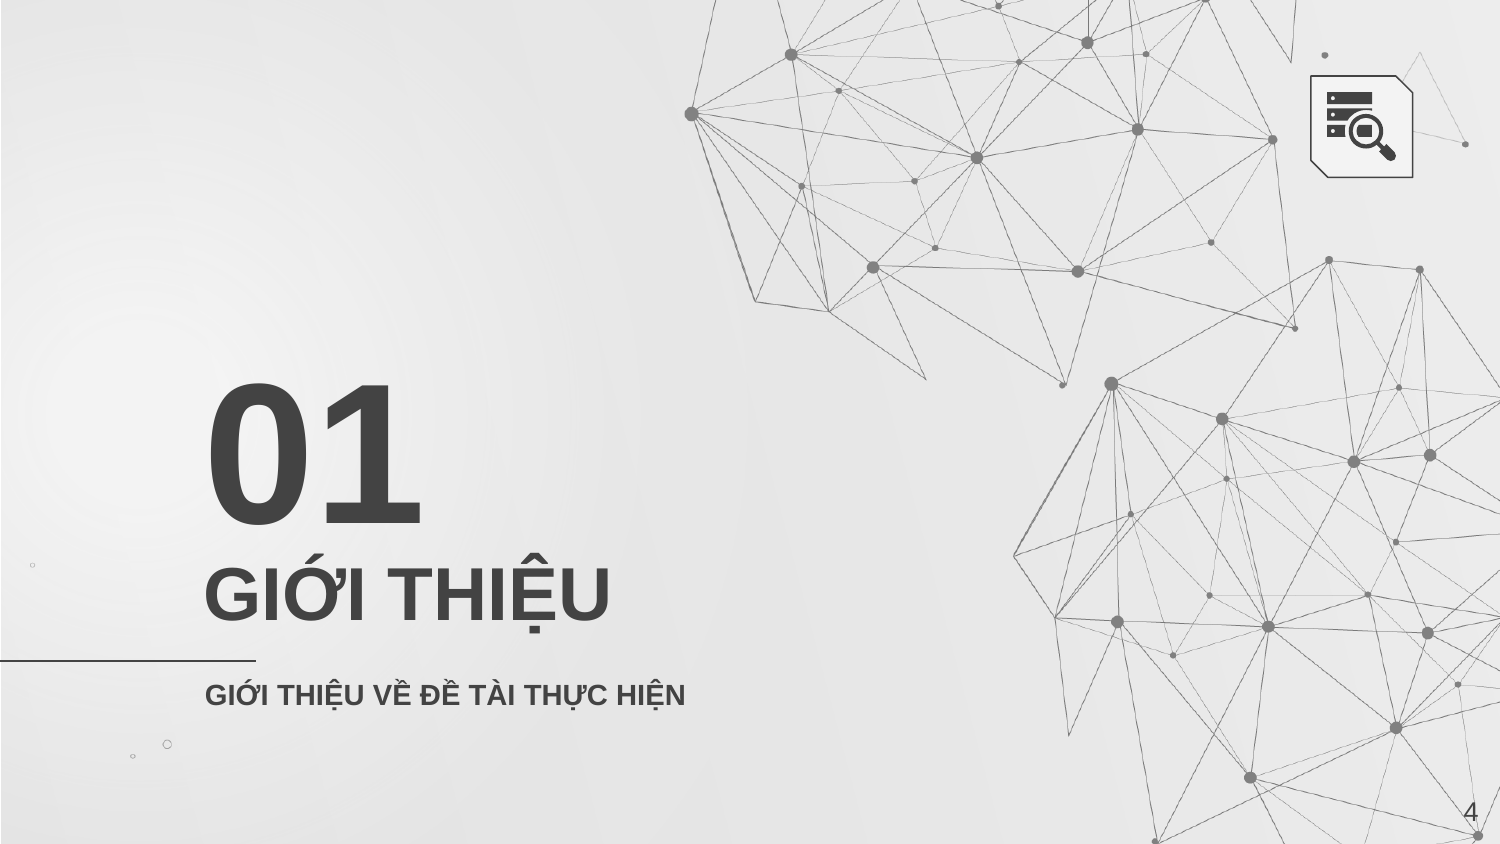

01
# GIỚI THIỆU
GIỚI THIỆU VỀ ĐỀ TÀI THỰC HIỆN
4